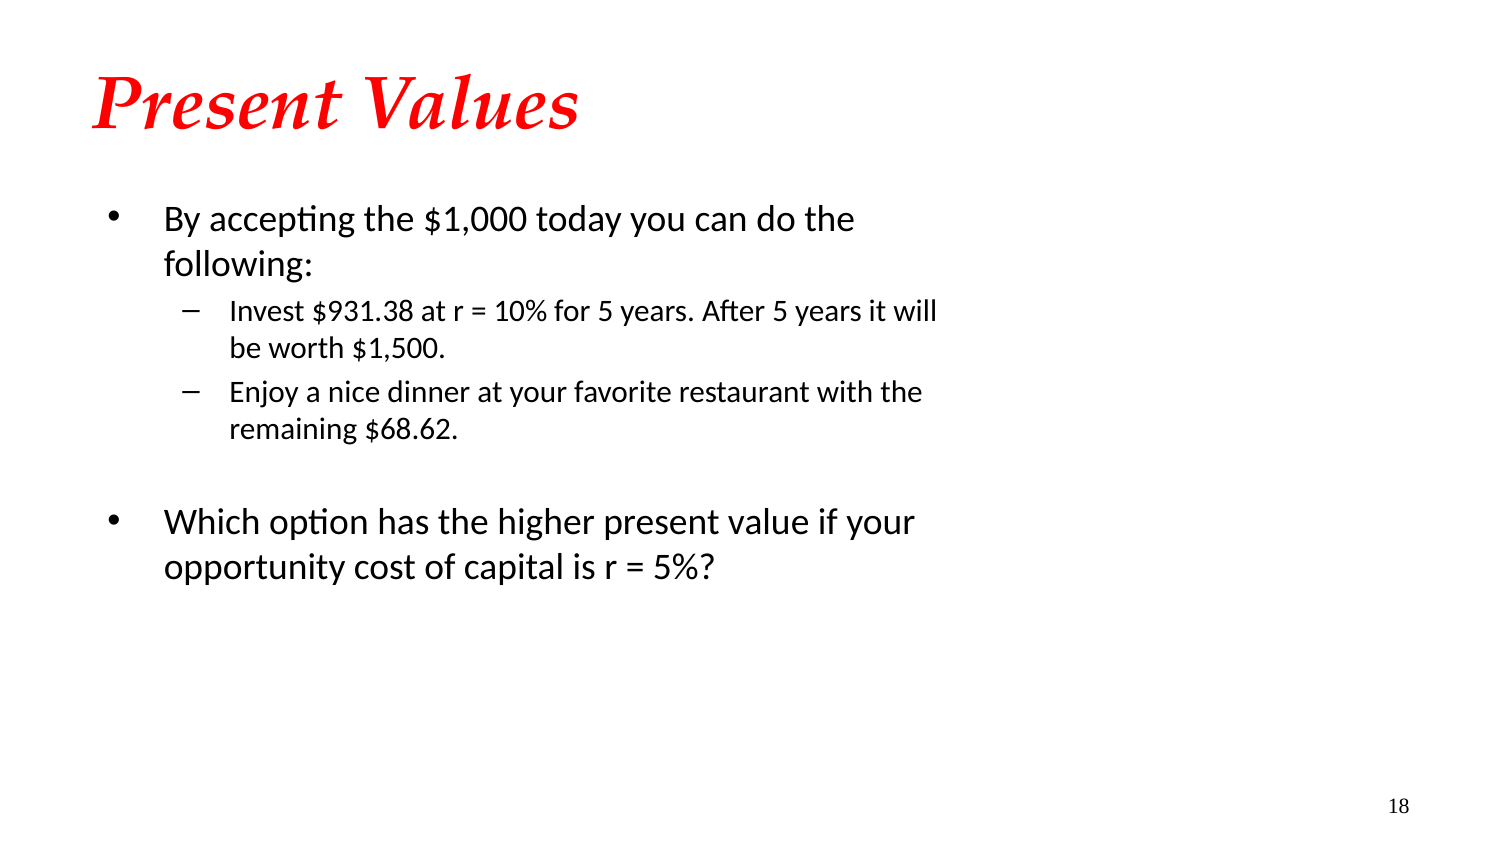

# Present Values
By accepting the $1,000 today you can do the following:
Invest $931.38 at r = 10% for 5 years. After 5 years it will be worth $1,500.
Enjoy a nice dinner at your favorite restaurant with the remaining $68.62.

Which option has the higher present value if your opportunity cost of capital is r = 5%?

18